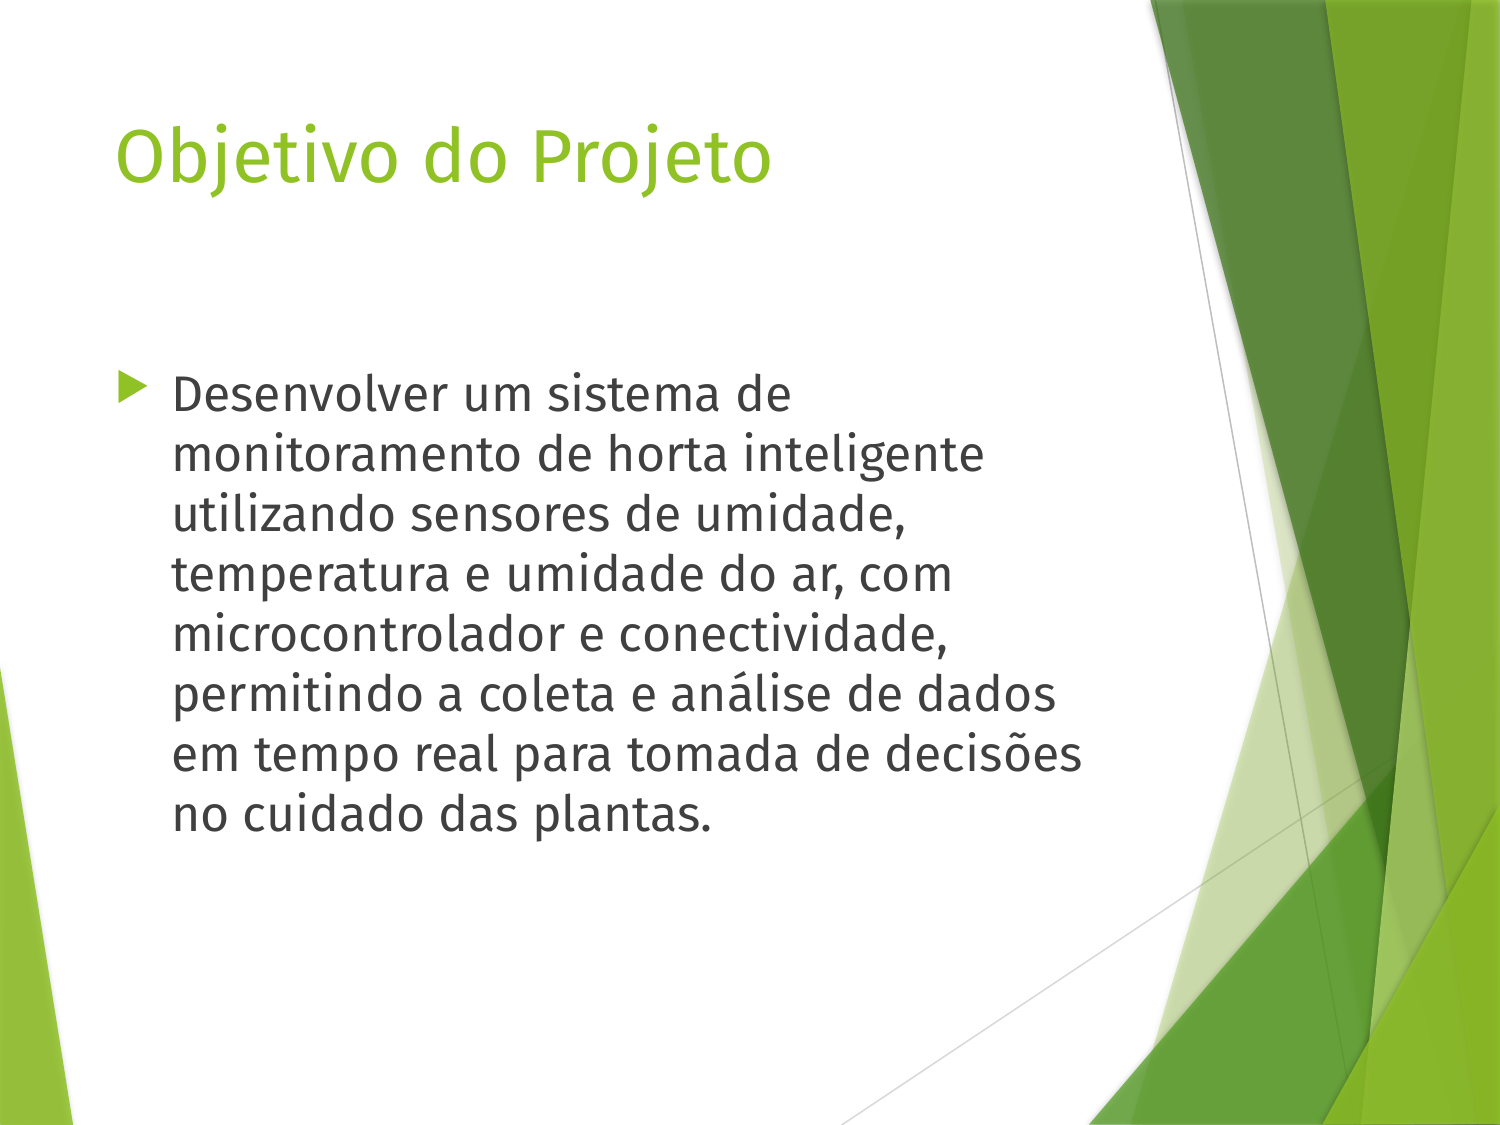

# Objetivo do Projeto
Desenvolver um sistema de monitoramento de horta inteligente utilizando sensores de umidade, temperatura e umidade do ar, com microcontrolador e conectividade, permitindo a coleta e análise de dados em tempo real para tomada de decisões no cuidado das plantas.